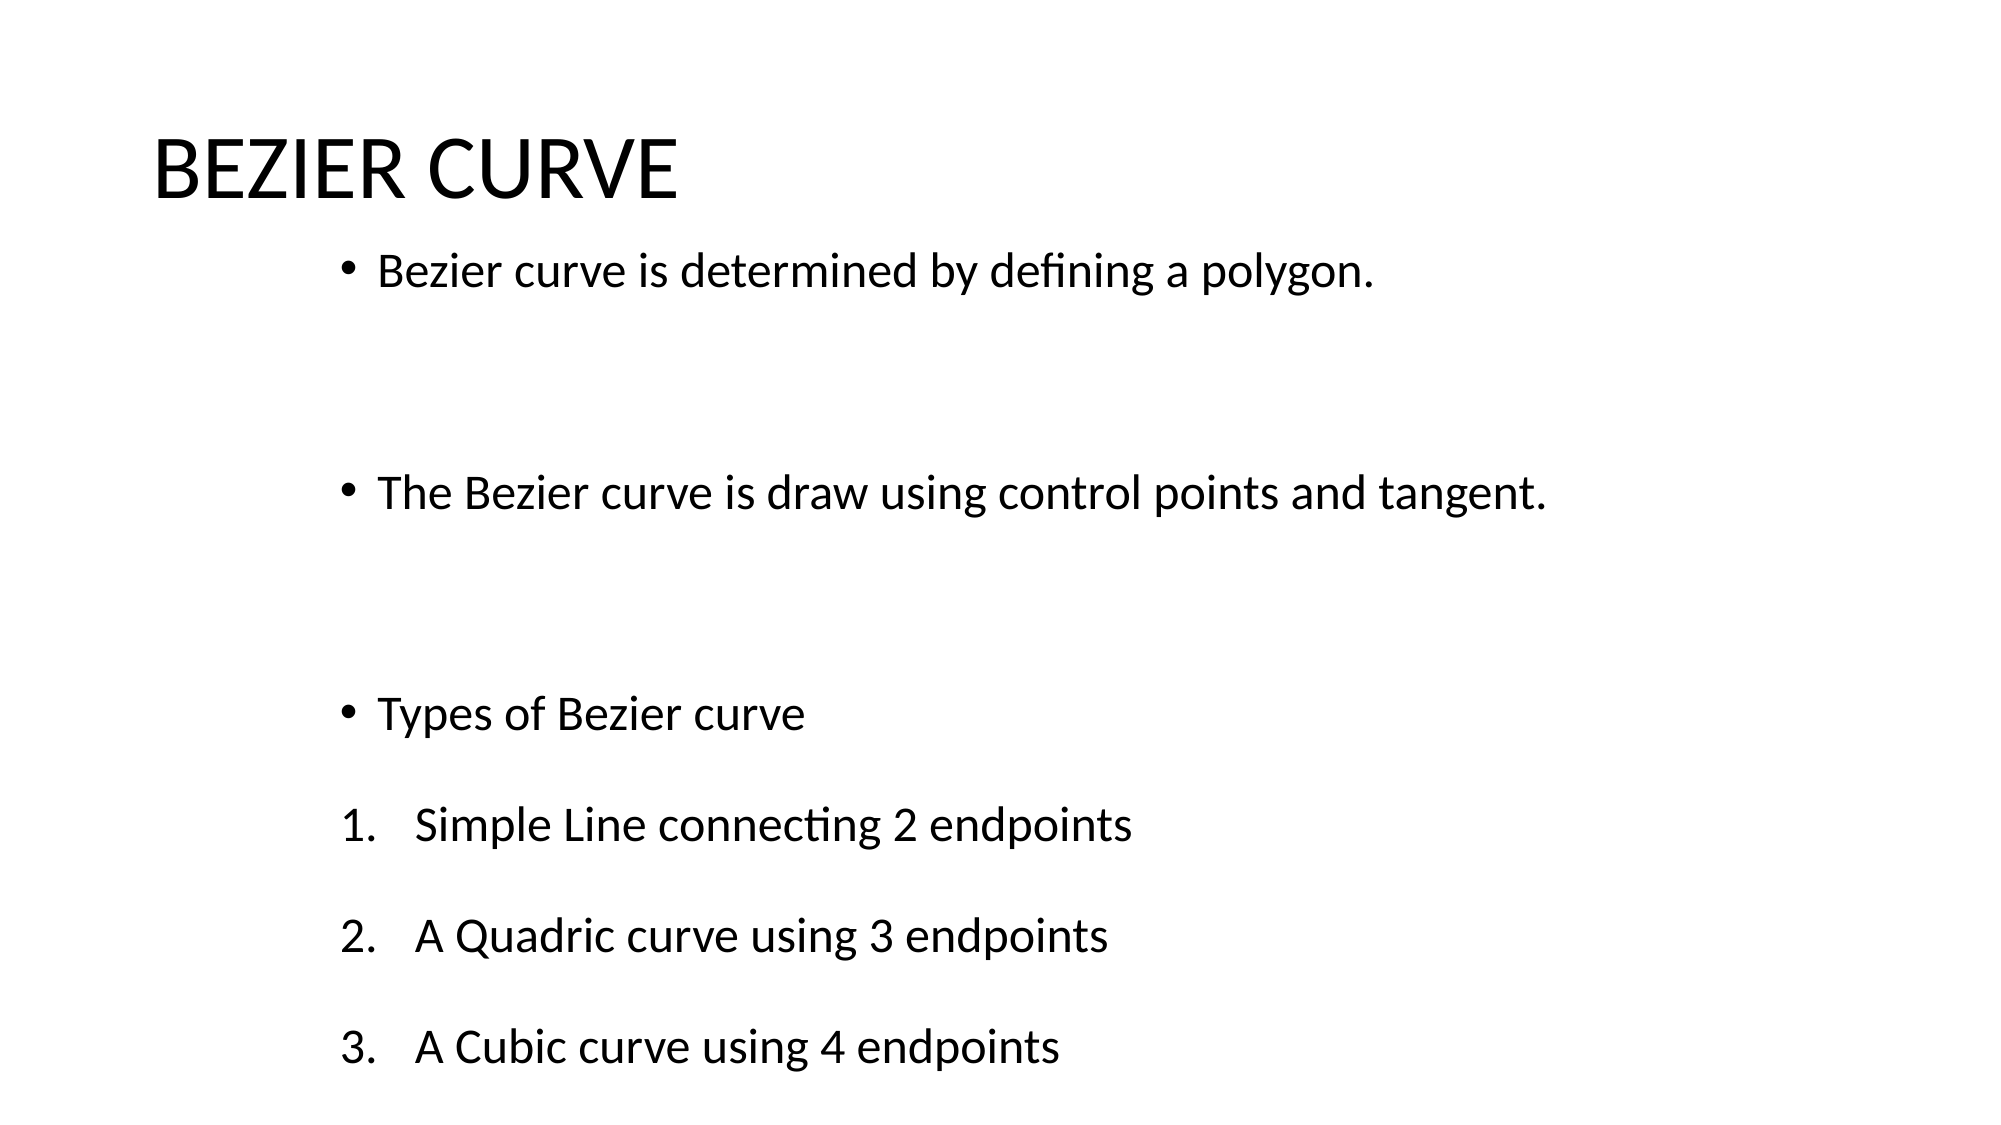

# BEZIER CURVE
Bezier curve is determined by defining a polygon.

The Bezier curve is draw using control points and tangent.

Types of Bezier curve
Simple Line connecting 2 endpoints
A Quadric curve using 3 endpoints
A Cubic curve using 4 endpoints